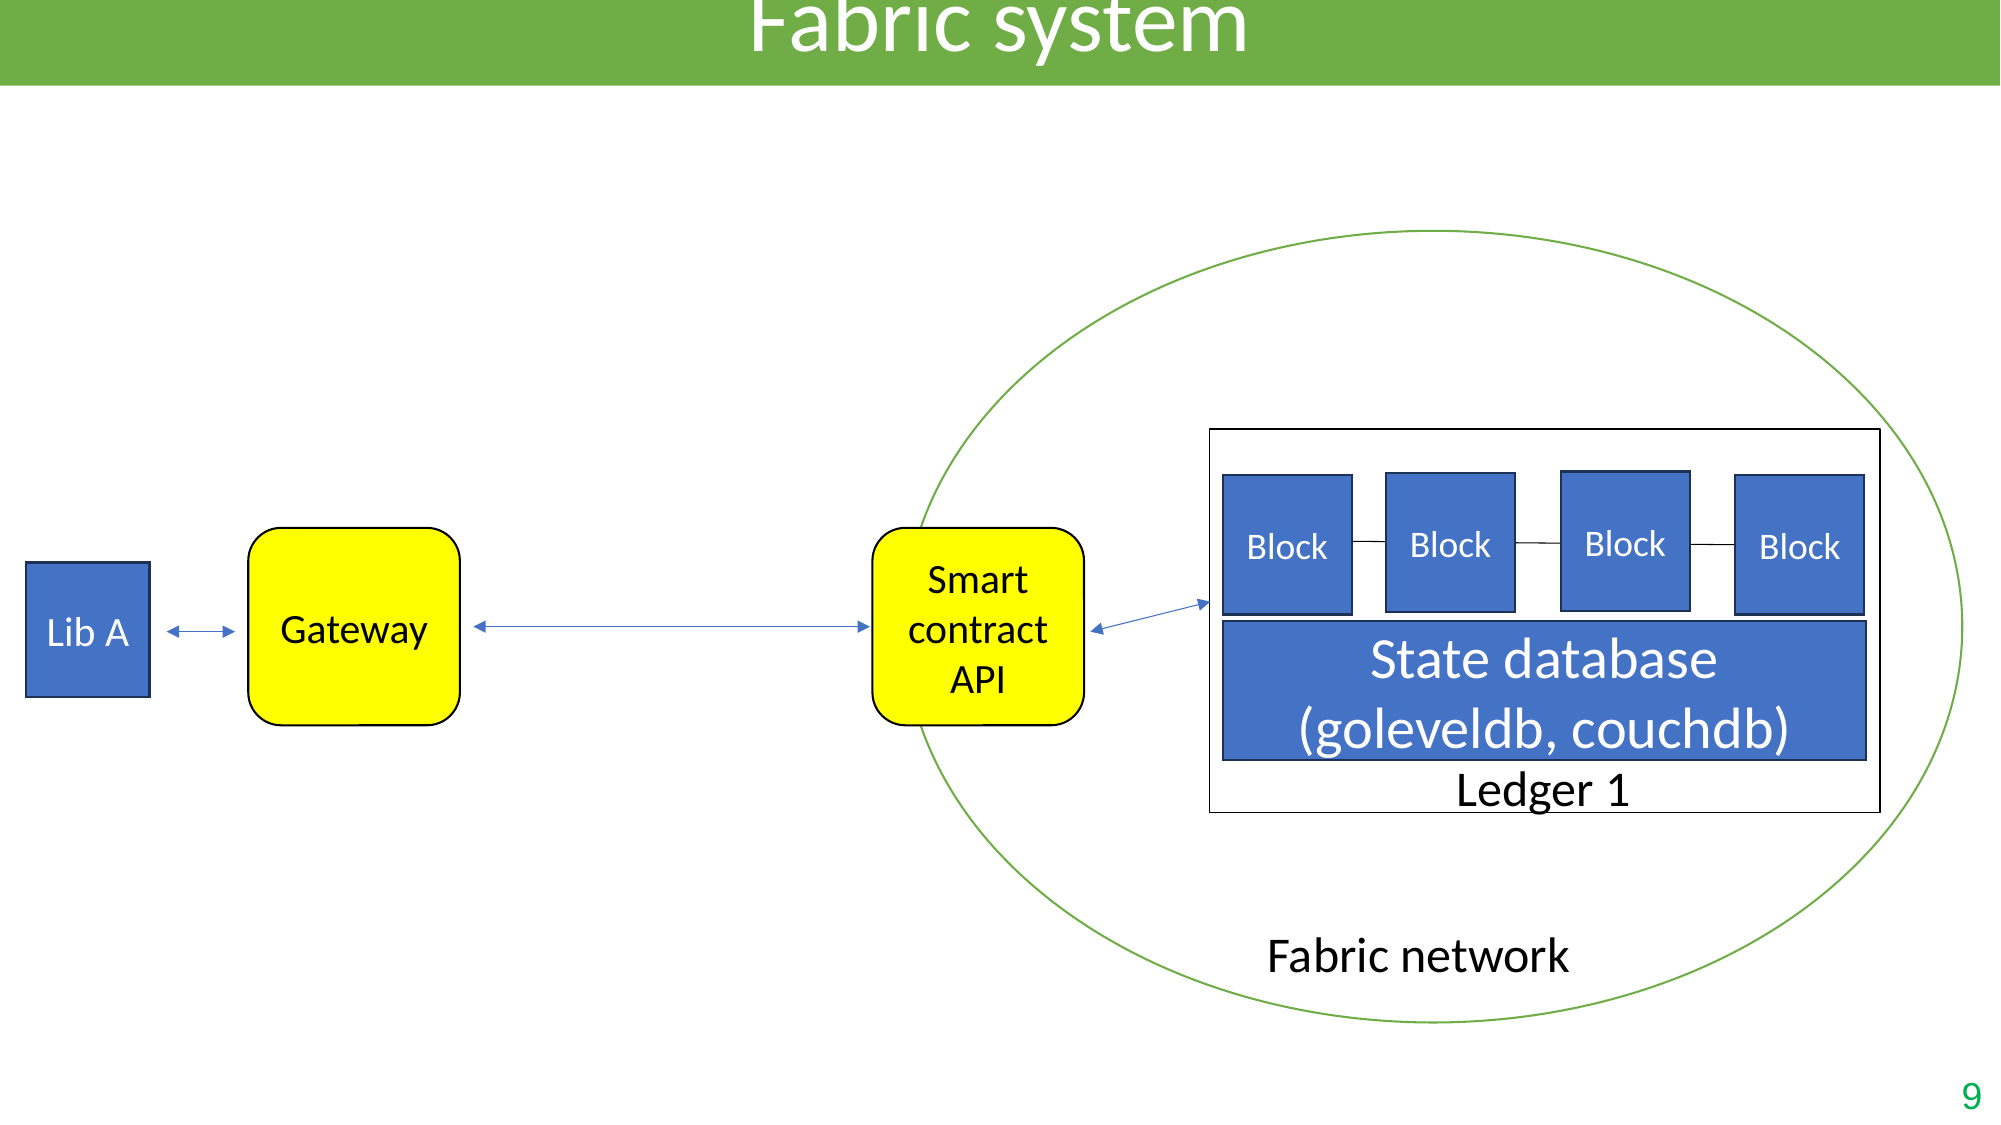

Fabric system

Block
Block
Block
Block
State database (goleveldb, couchdb)
Ledger 1
Gateway
Smart contract API
Lib A
Fabric network
9